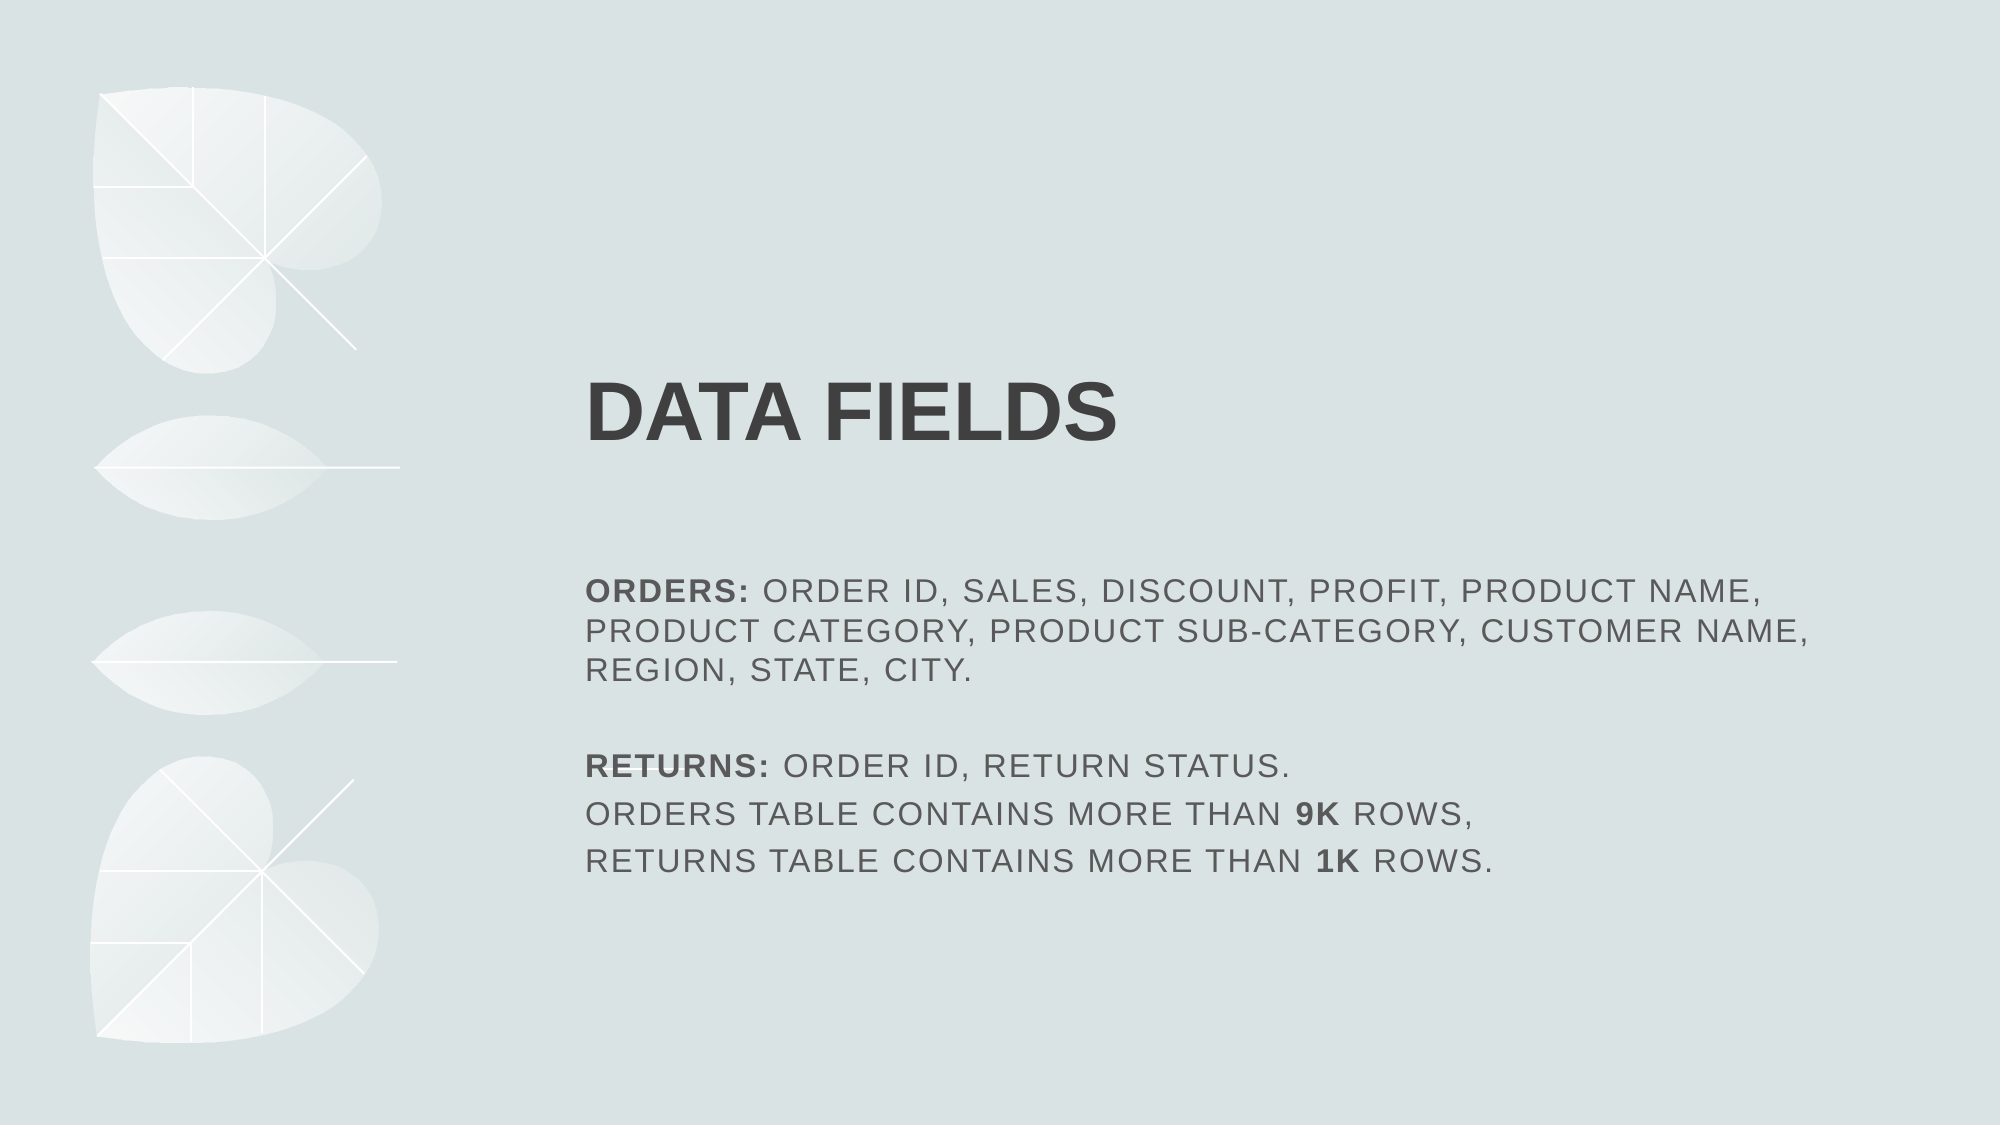

# Data fields
ORDERs: Order Id, sales, discount, profit, product name, product category, product sub-category, customer name, region, state, city.

Returns: order id, return status.
Orders table contains more than 9k rows,
Returns table contains more than 1k rows.